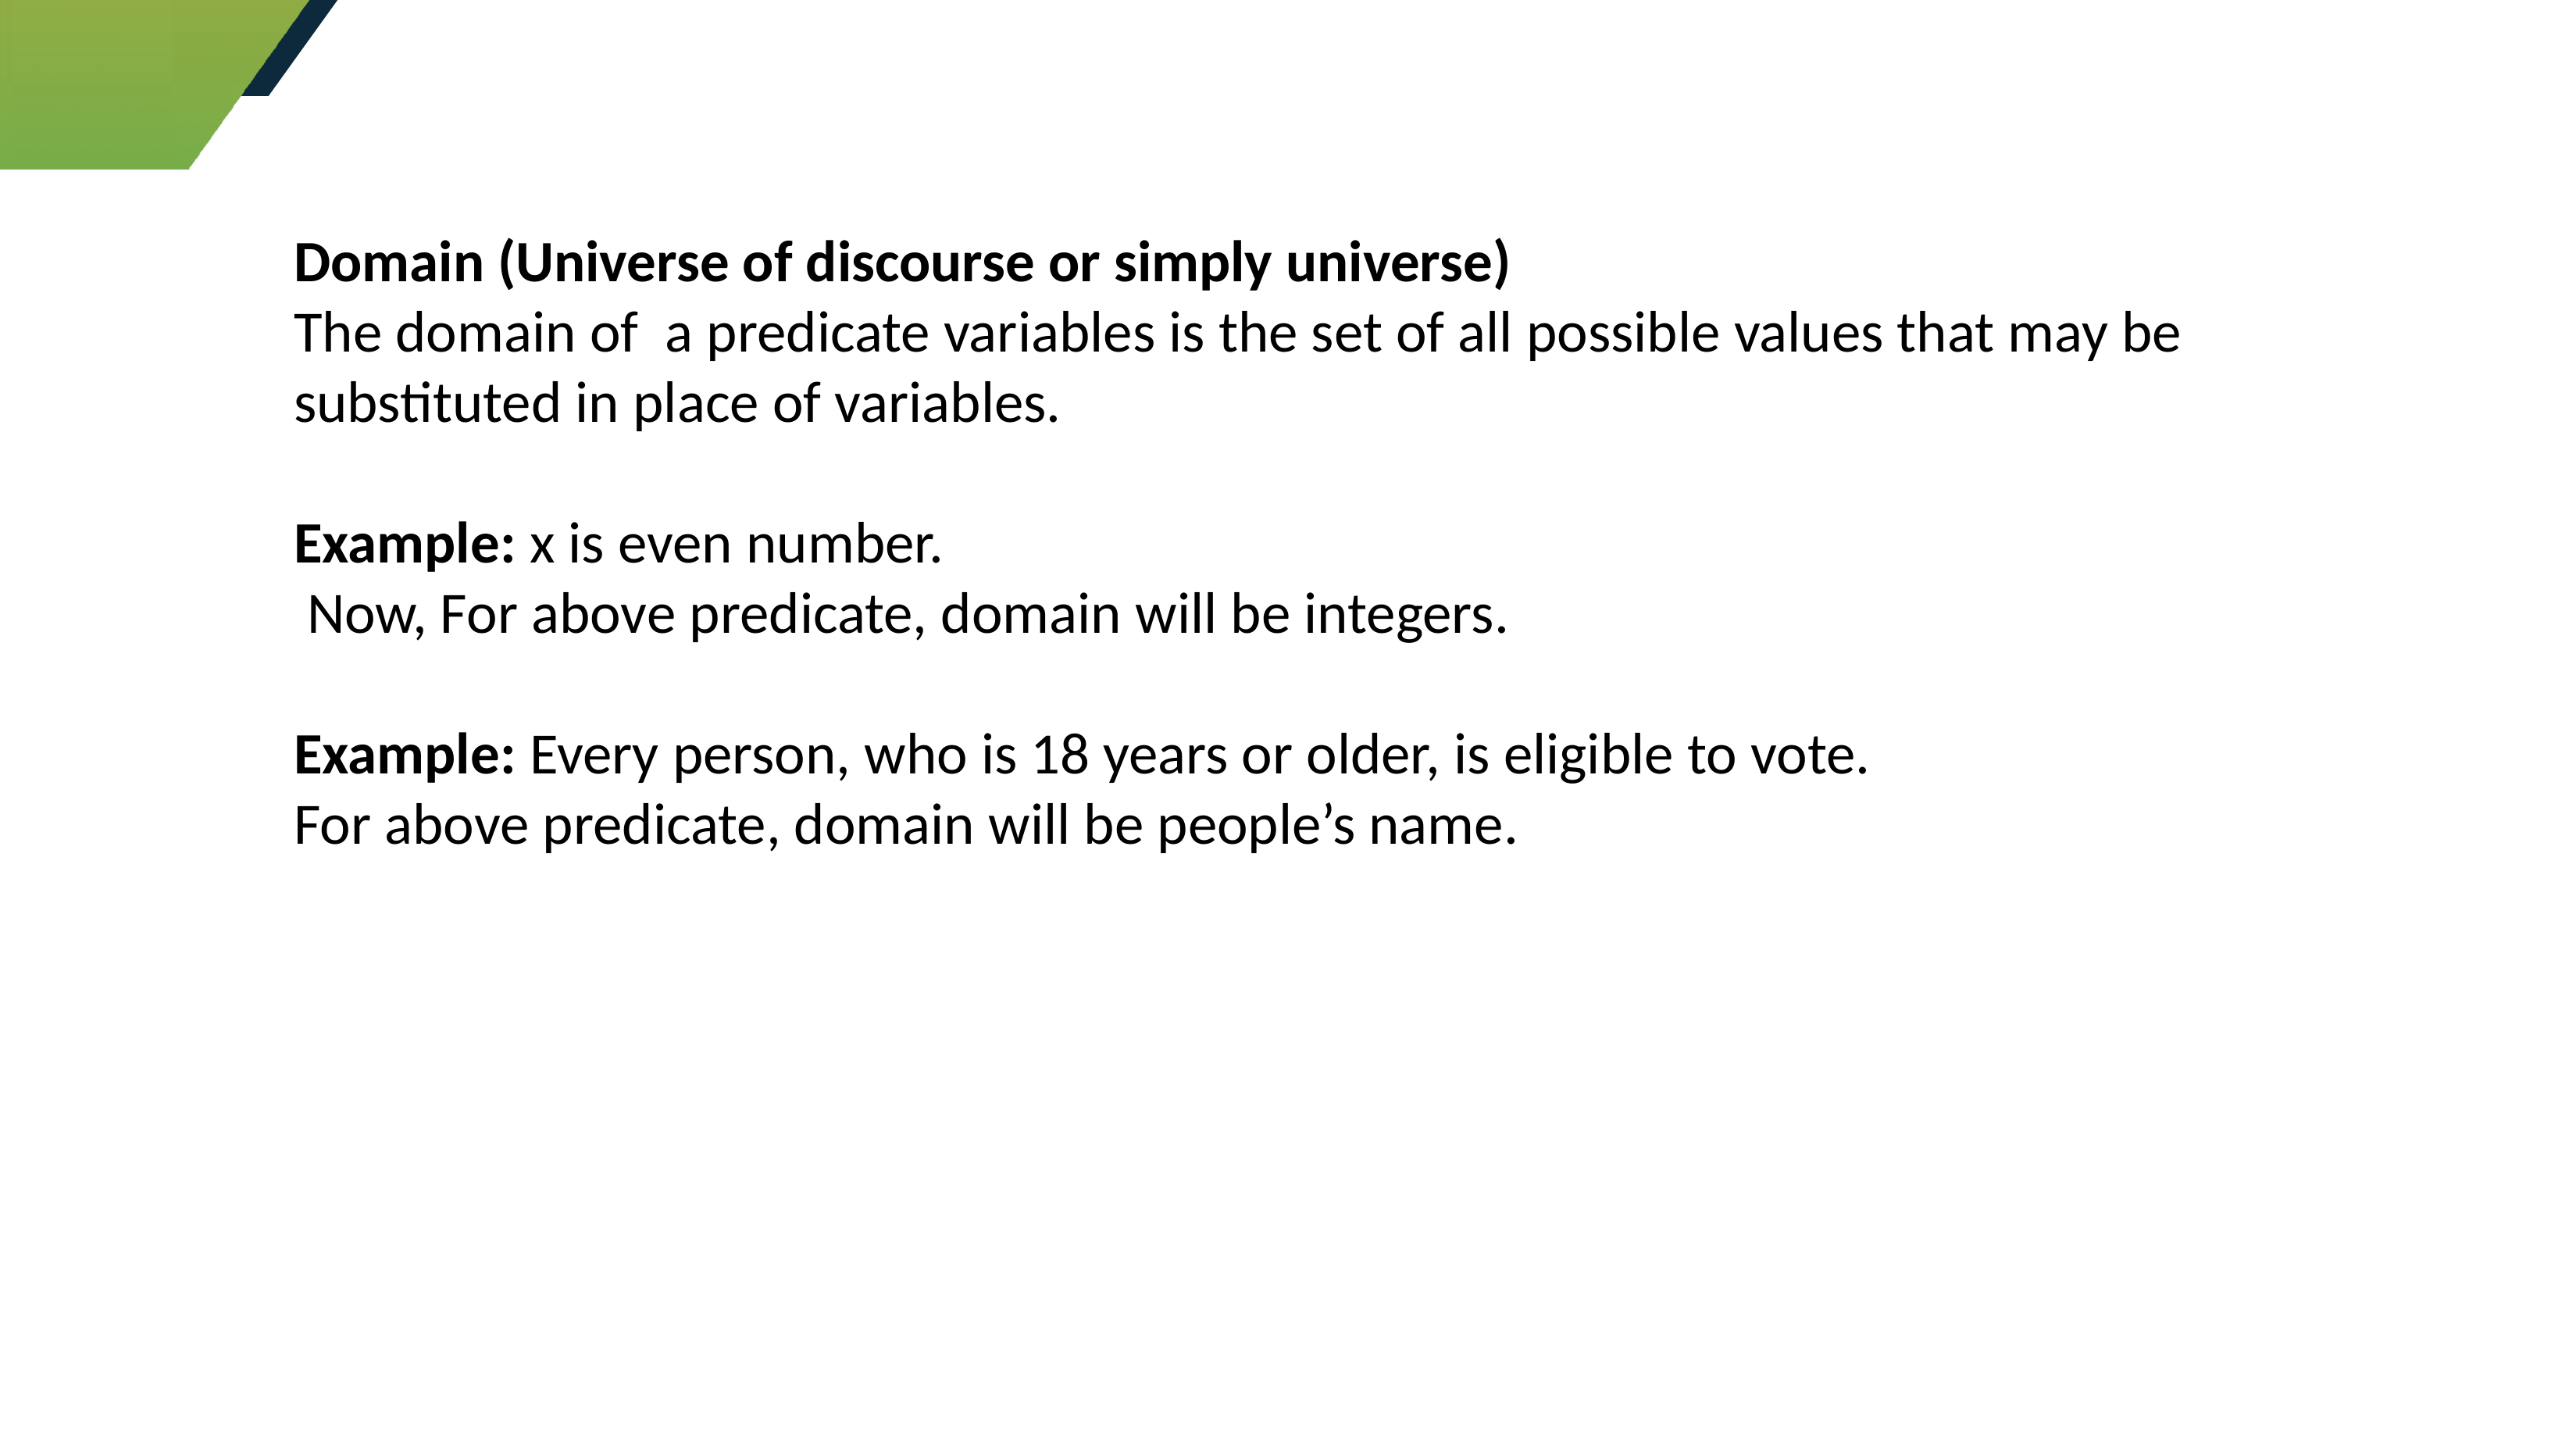

Domain (Universe of discourse or simply universe)
The domain of  a predicate variables is the set of all possible values that may be substituted in place of variables.

Example: x is even number.
 Now, For above predicate, domain will be integers.

Example: Every person, who is 18 years or older, is eligible to vote.
For above predicate, domain will be people’s name.